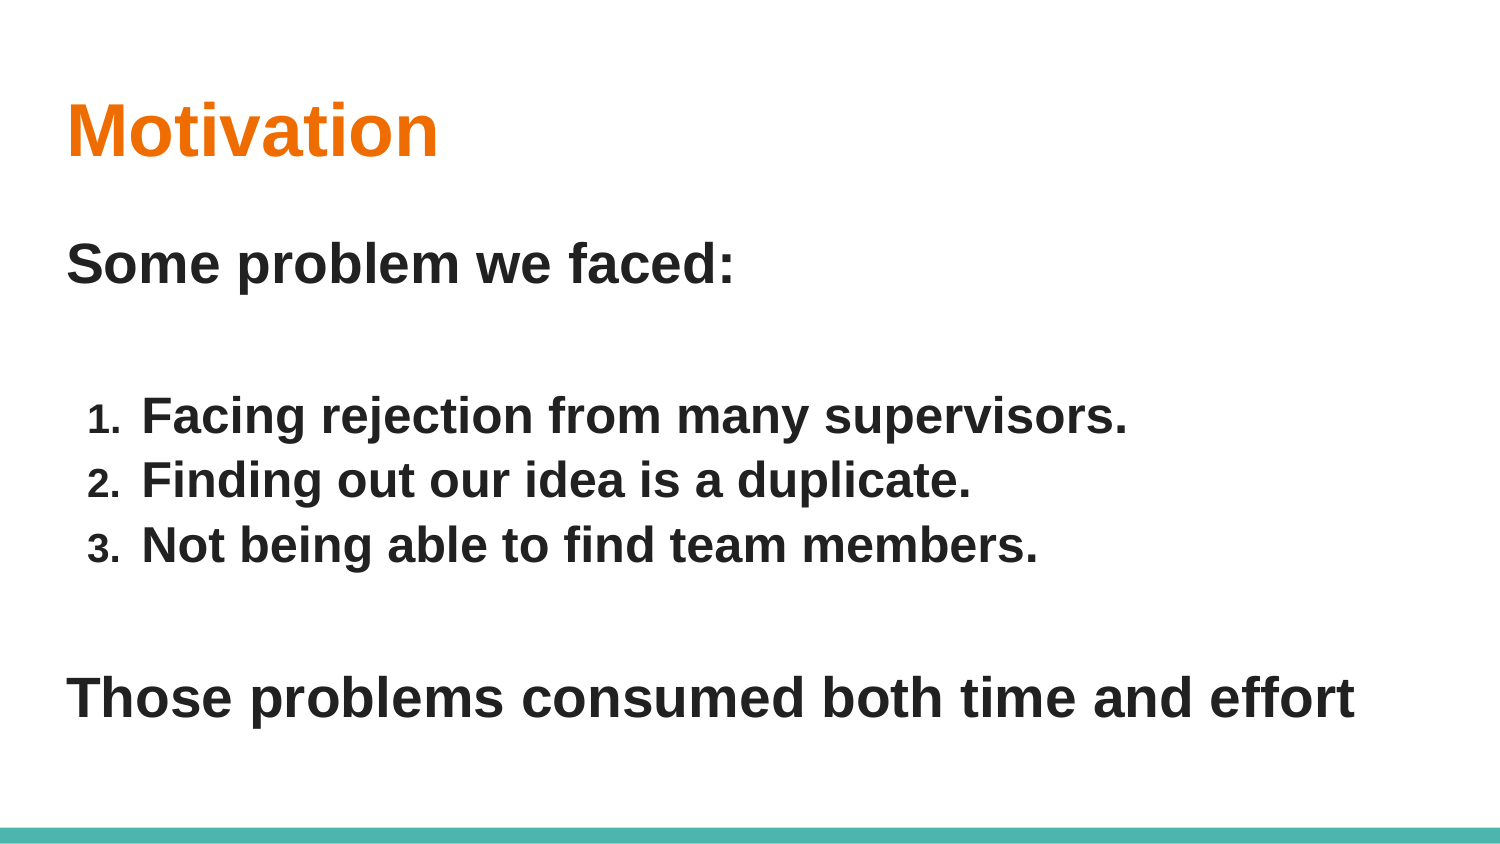

# Motivation
Some problem we faced:

Facing rejection from many supervisors.
Finding out our idea is a duplicate.
Not being able to find team members.

Those problems consumed both time and effort